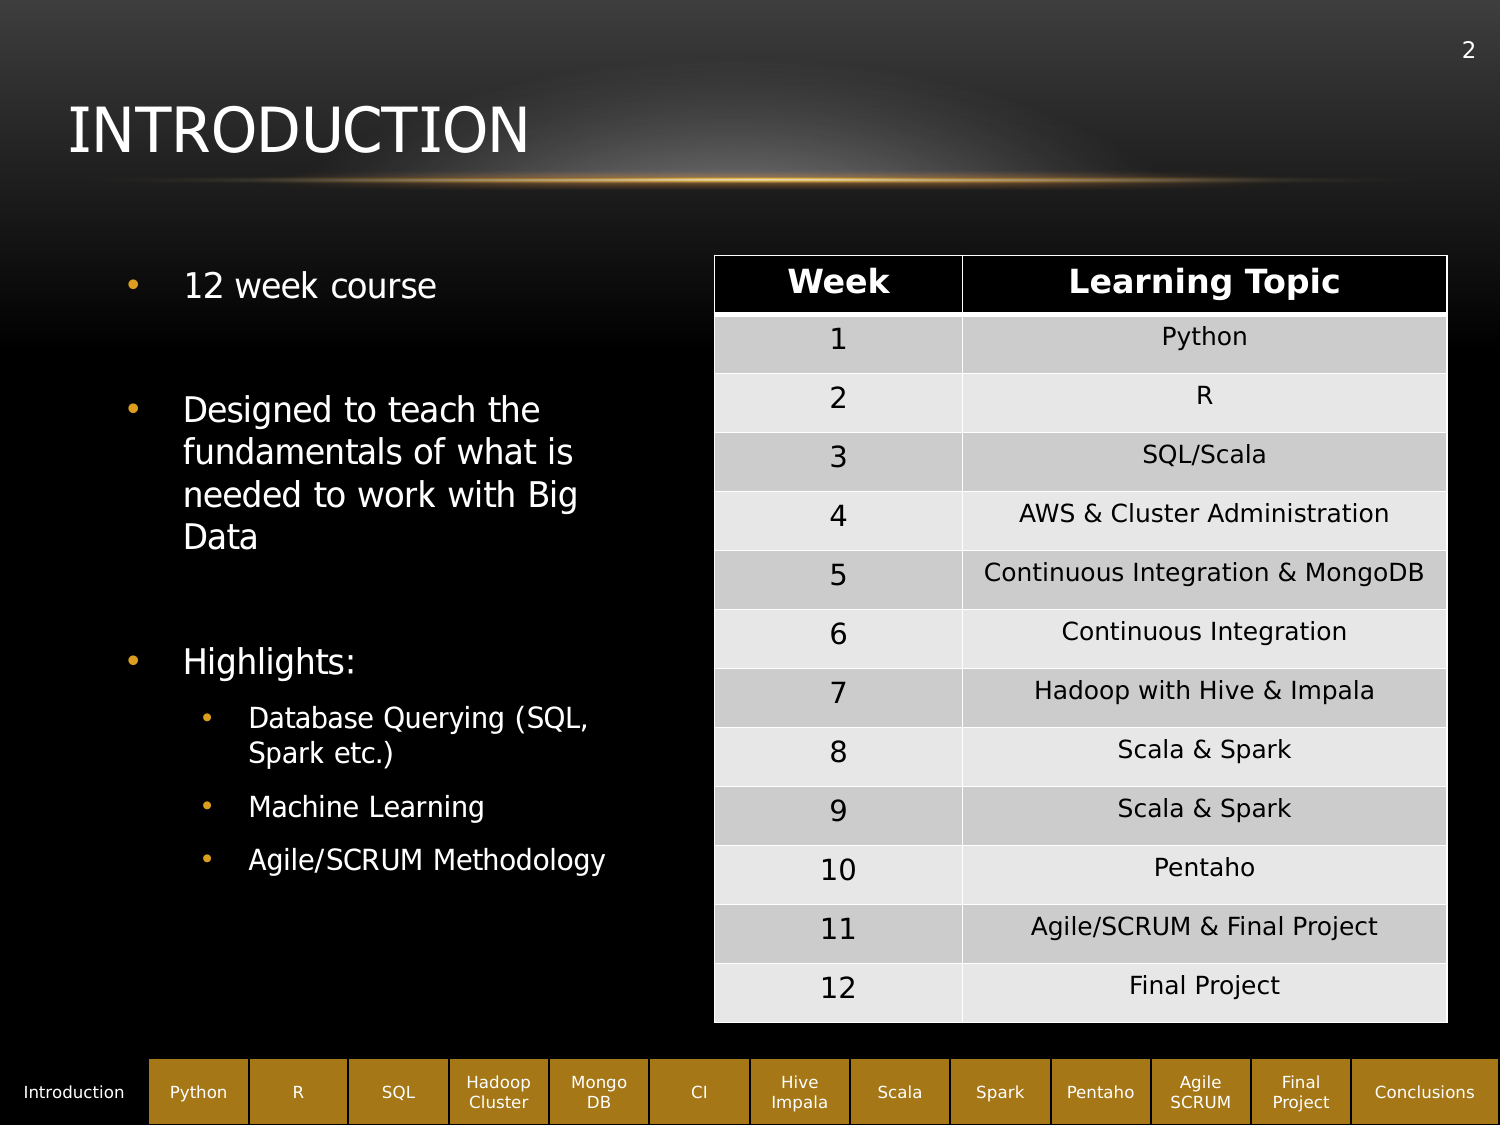

# Introduction
2
12 week course

Designed to teach the fundamentals of what is needed to work with Big Data

Highlights:
Database Querying (SQL, Spark etc.)
Machine Learning
Agile/SCRUM Methodology

| Week | Learning Topic |
| --- | --- |
| 1 | Python |
| 2 | R |
| 3 | SQL/Scala |
| 4 | AWS & Cluster Administration |
| 5 | Continuous Integration & MongoDB |
| 6 | Continuous Integration |
| 7 | Hadoop with Hive & Impala |
| 8 | Scala & Spark |
| 9 | Scala & Spark |
| 10 | Pentaho |
| 11 | Agile/SCRUM & Final Project |
| 12 | Final Project |
Introduction
Python
R
SQL
Hadoop Cluster
Mongo DB
CI
Hive Impala
Scala
Spark
Pentaho
Agile SCRUM
Final Project
Conclusions